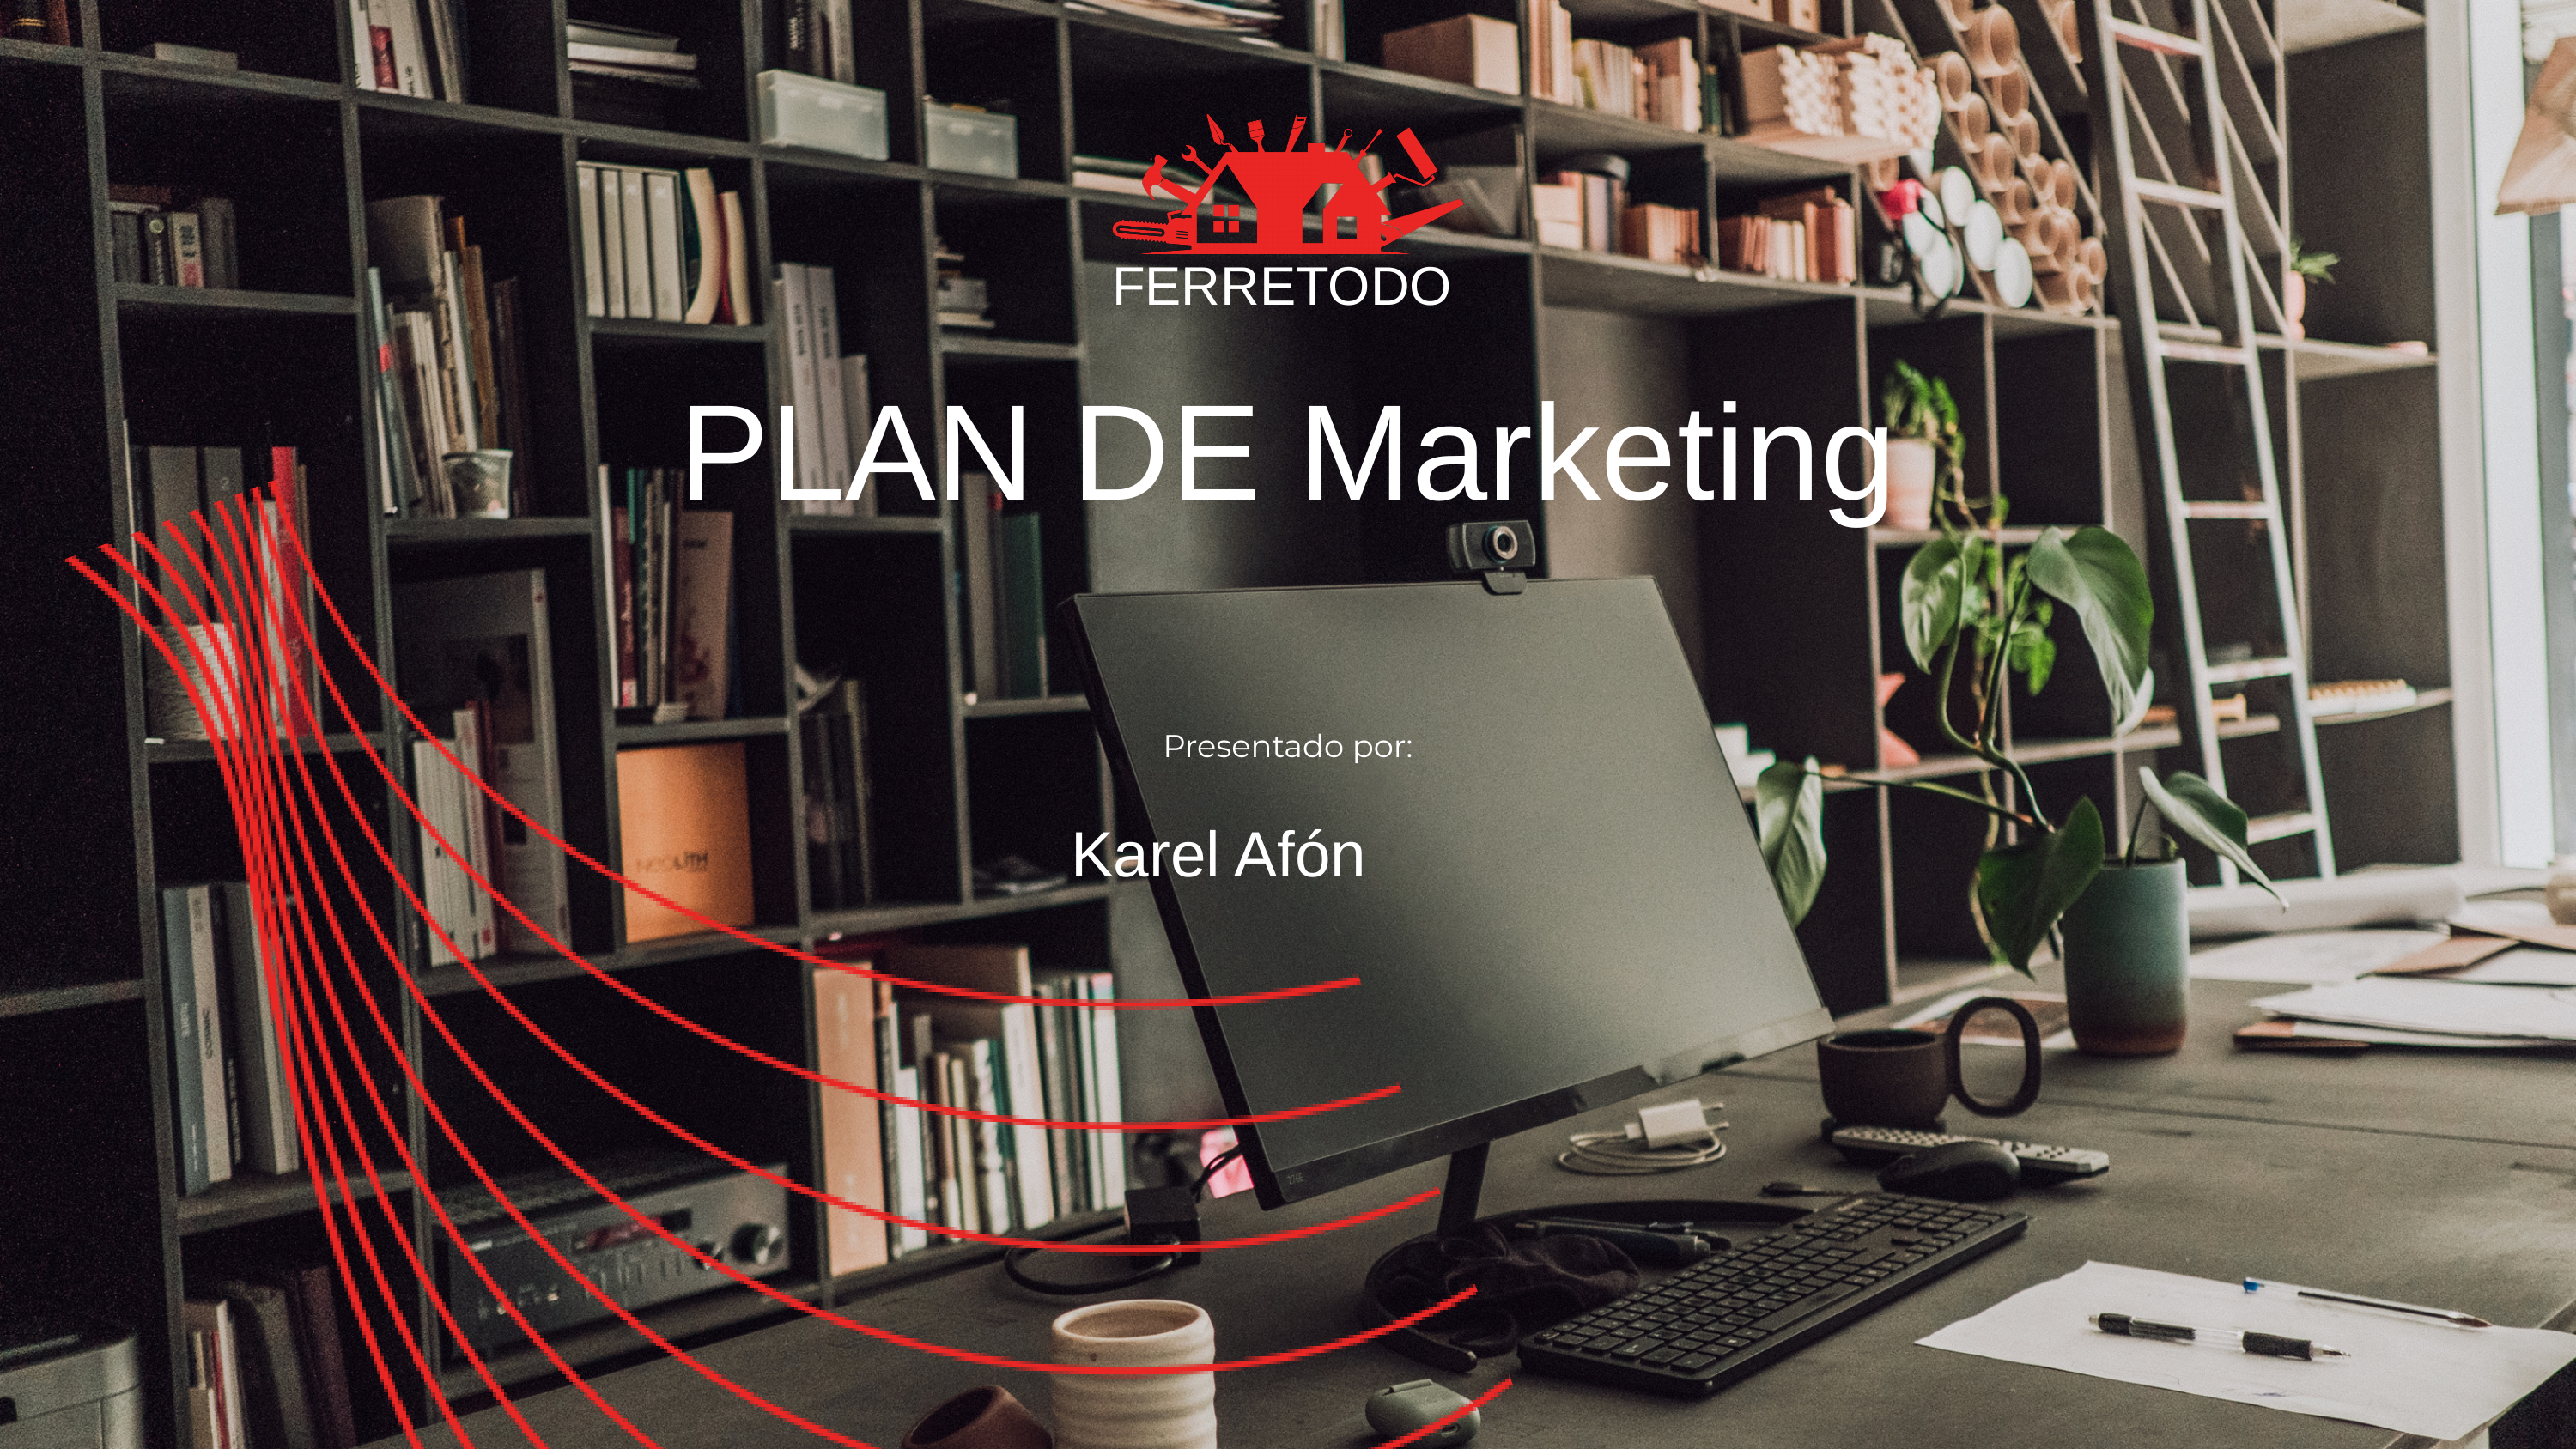

FERRETODO
PLAN DE Marketing

Presentado por:
Karel Afón